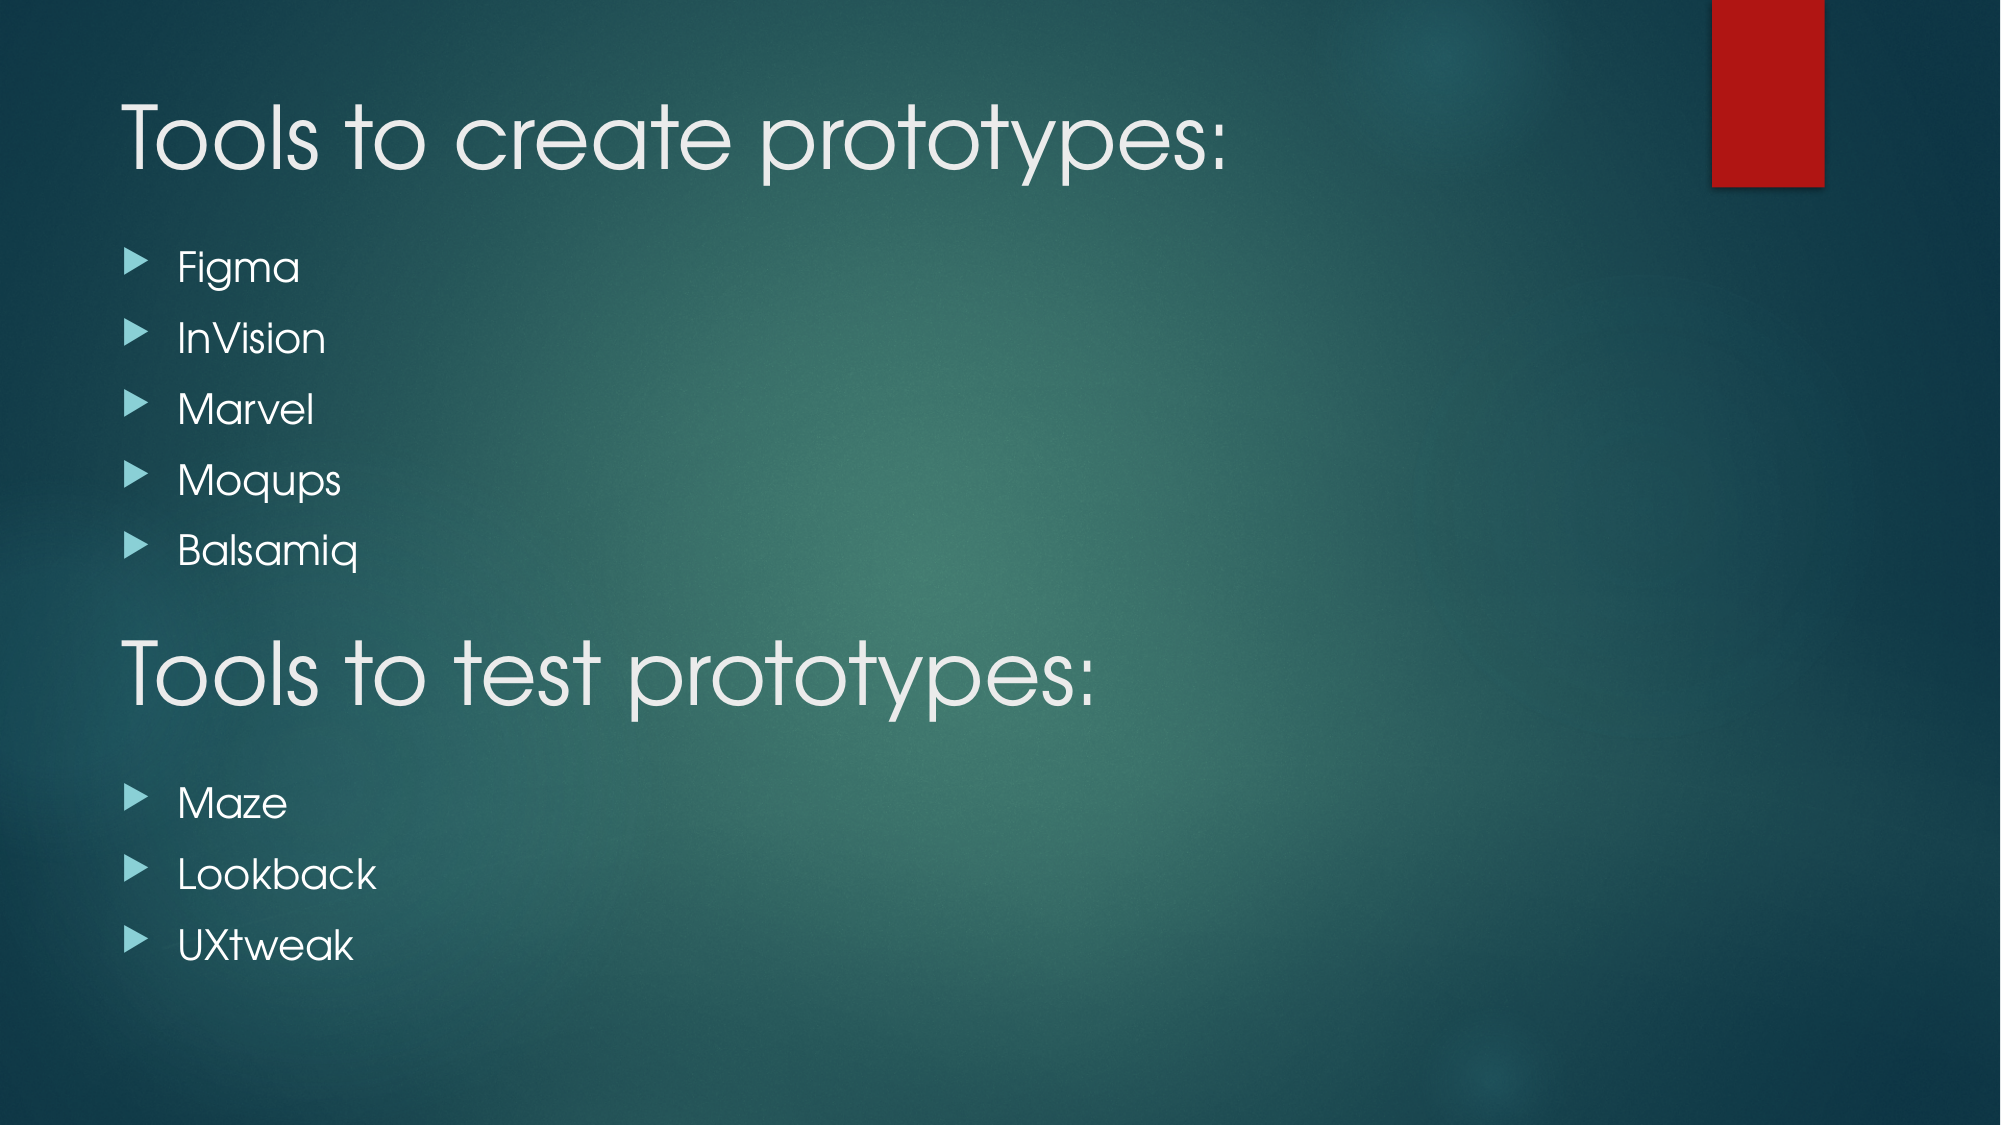

# Tools to create prototypes:
Figma
InVision
Marvel
Moqups
Balsamiq

Tools to test prototypes:
Maze
Lookback
UXtweak